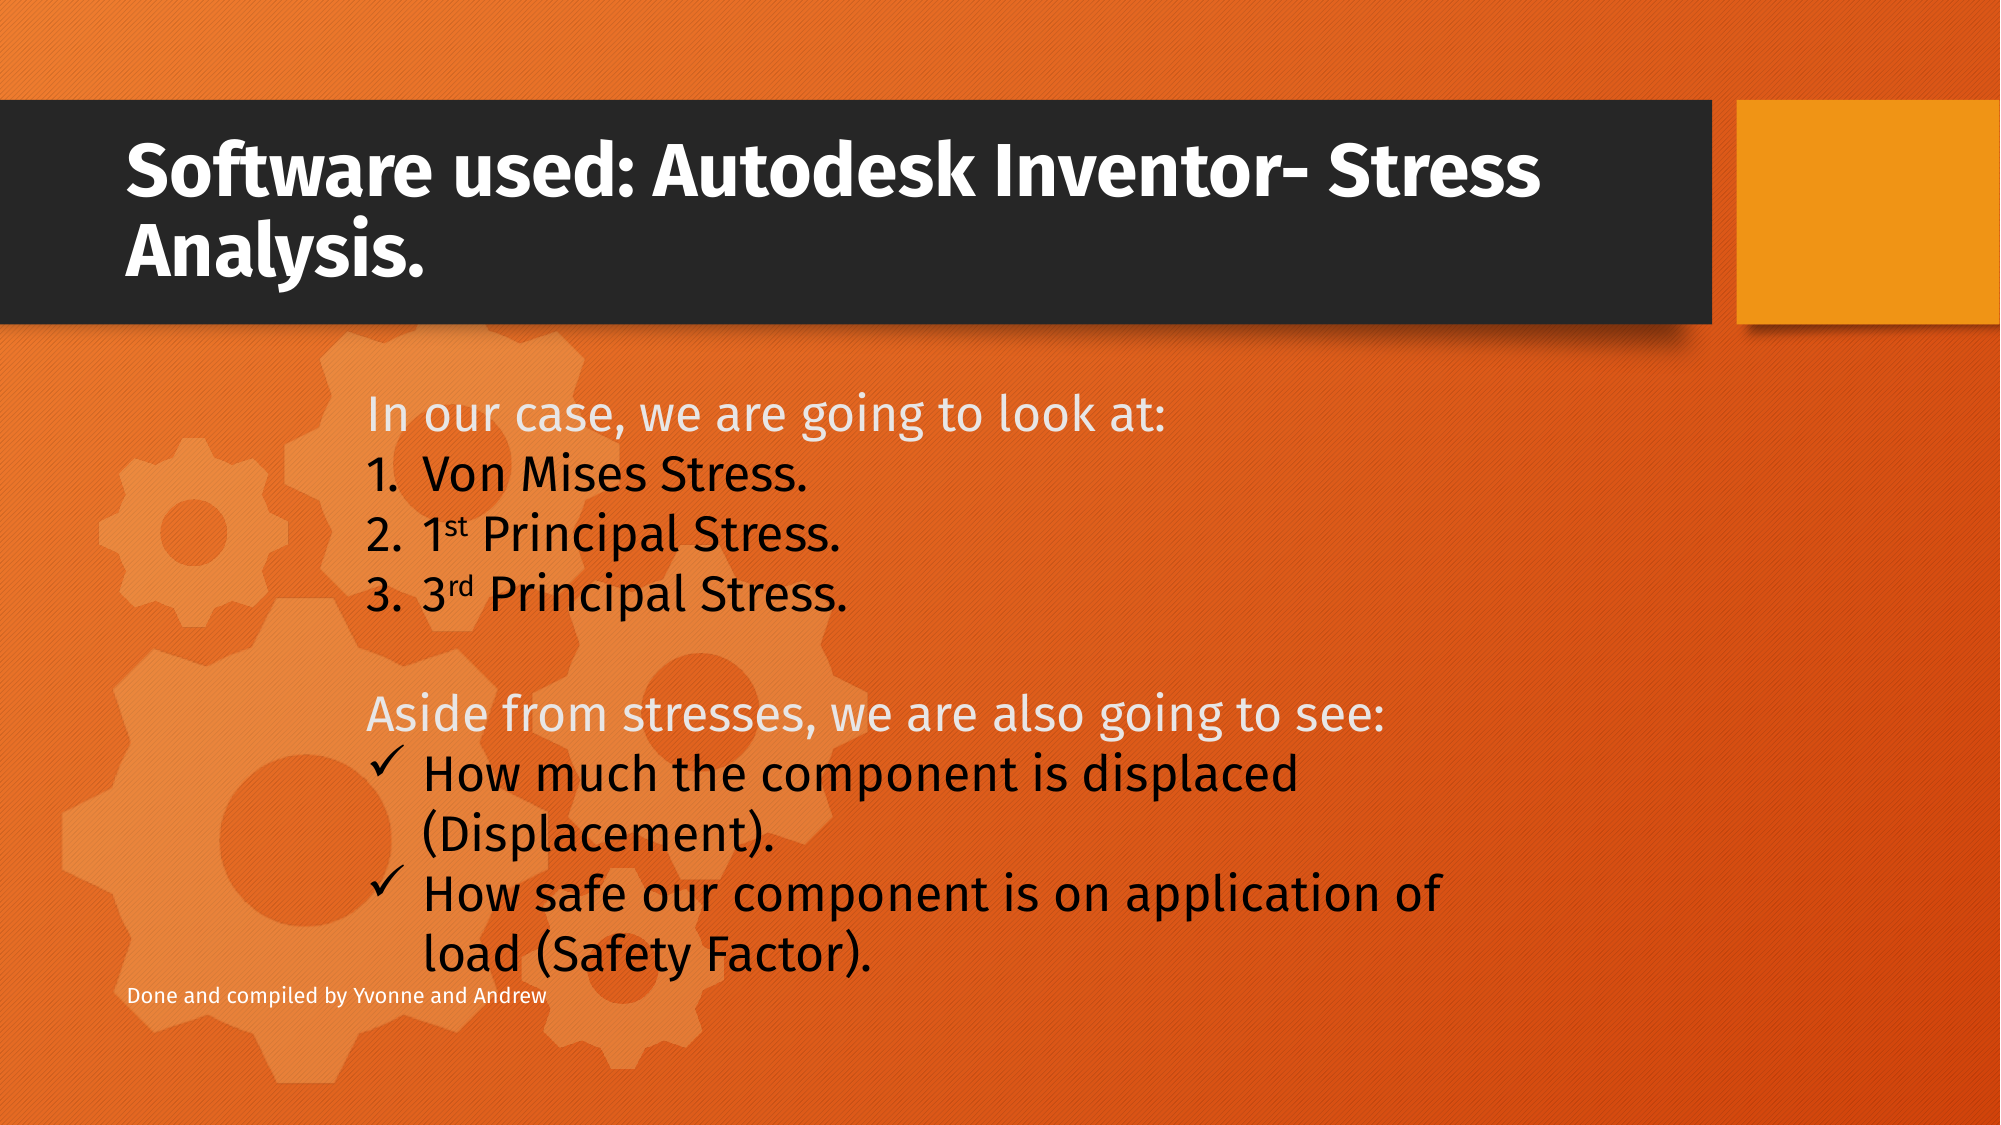

# Software used: Autodesk Inventor- Stress Analysis.
In our case, we are going to look at:
Von Mises Stress.
1st Principal Stress.
3rd Principal Stress.

Aside from stresses, we are also going to see:
How much the component is displaced (Displacement).
How safe our component is on application of load (Safety Factor).
Done and compiled by Yvonne and Andrew